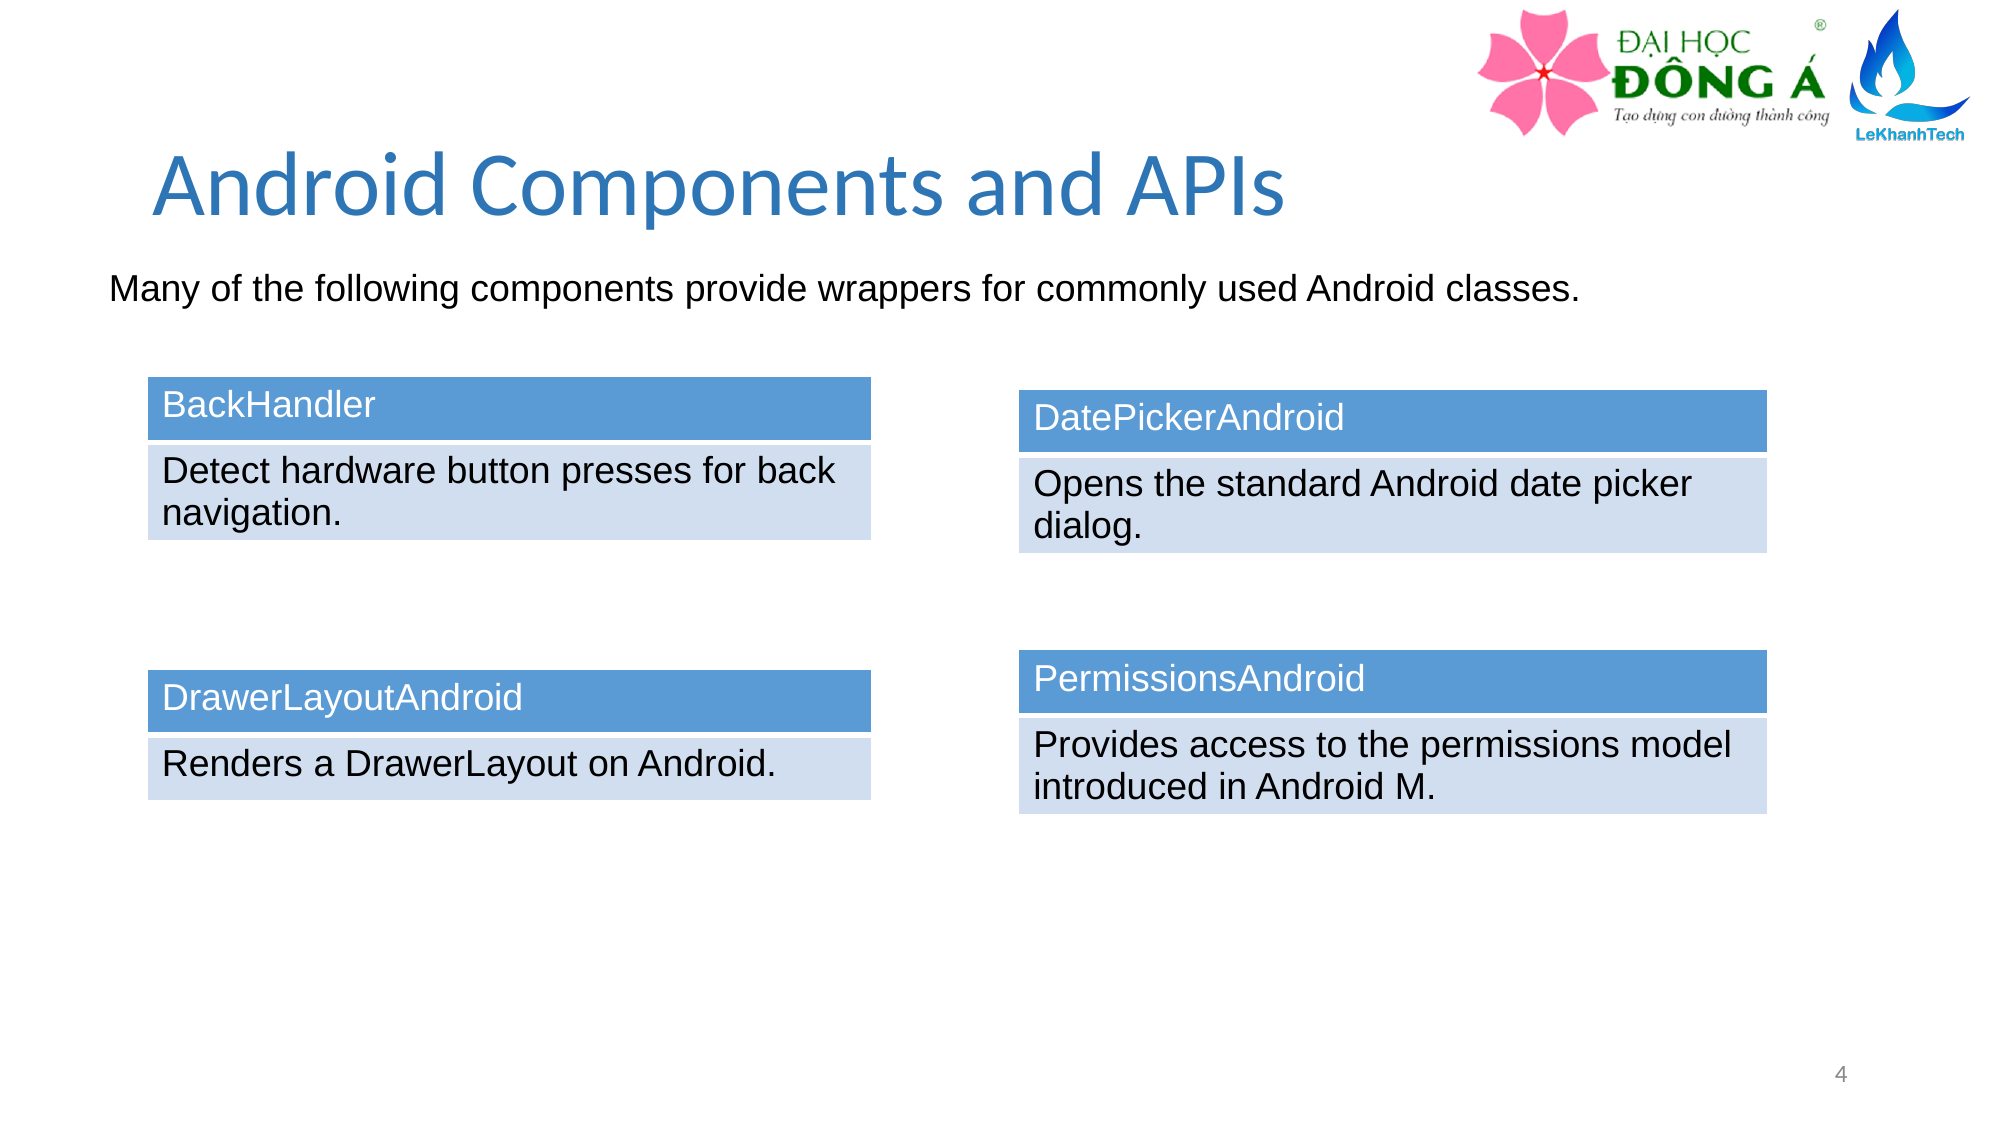

# Android Components and APIs
Many of the following components provide wrappers for commonly used Android classes.
| BackHandler |
| --- |
| Detect hardware button presses for back navigation. |
| DatePickerAndroid |
| --- |
| Opens the standard Android date picker dialog. |
| PermissionsAndroid |
| --- |
| Provides access to the permissions model introduced in Android M. |
| DrawerLayoutAndroid |
| --- |
| Renders a DrawerLayout on Android. |
4